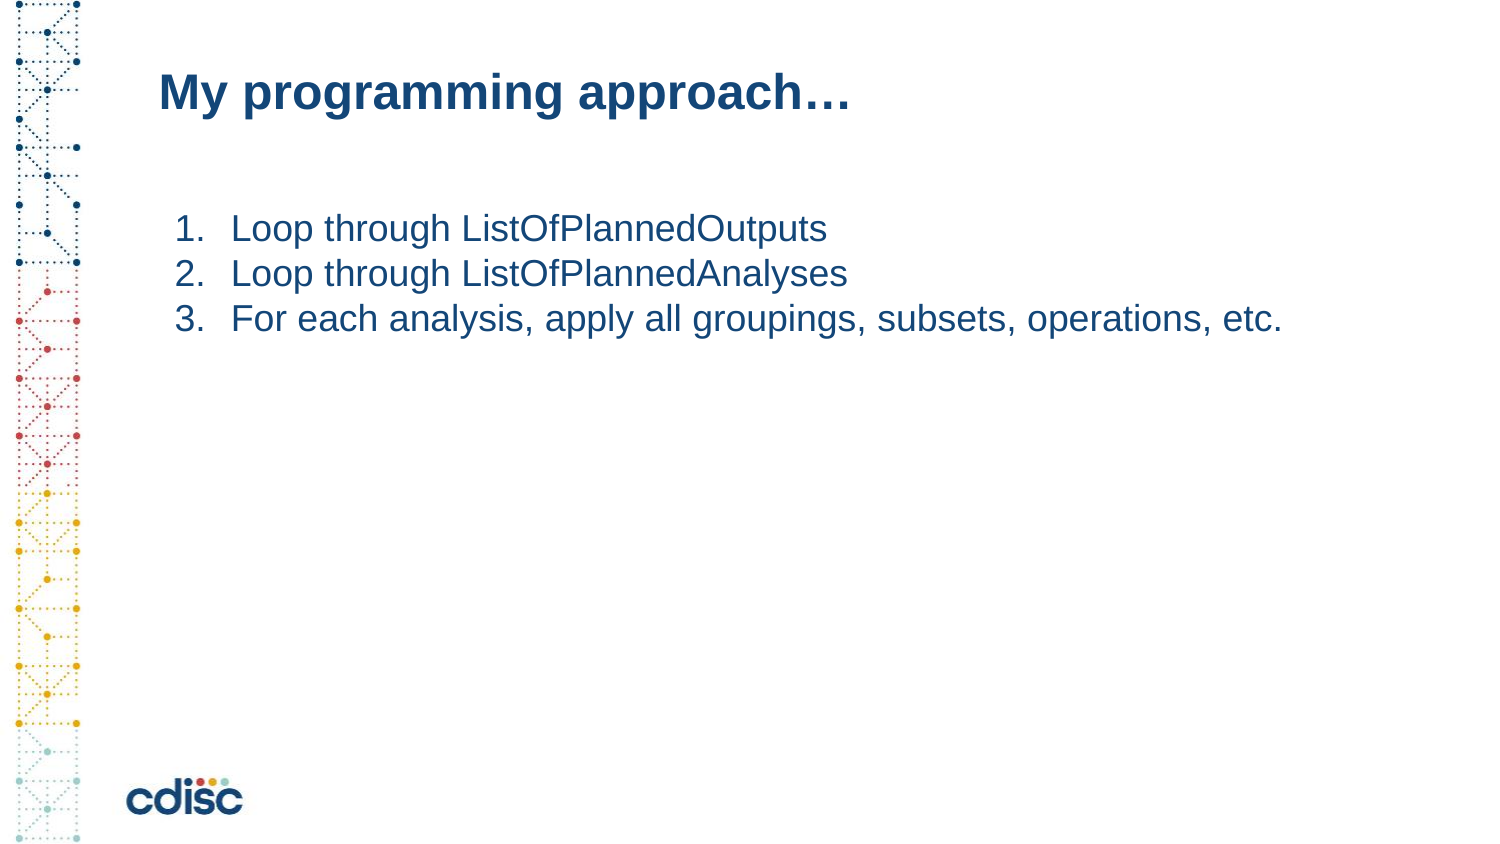

# My programming approach…
Loop through ListOfPlannedOutputs
Loop through ListOfPlannedAnalyses
For each analysis, apply all groupings, subsets, operations, etc.